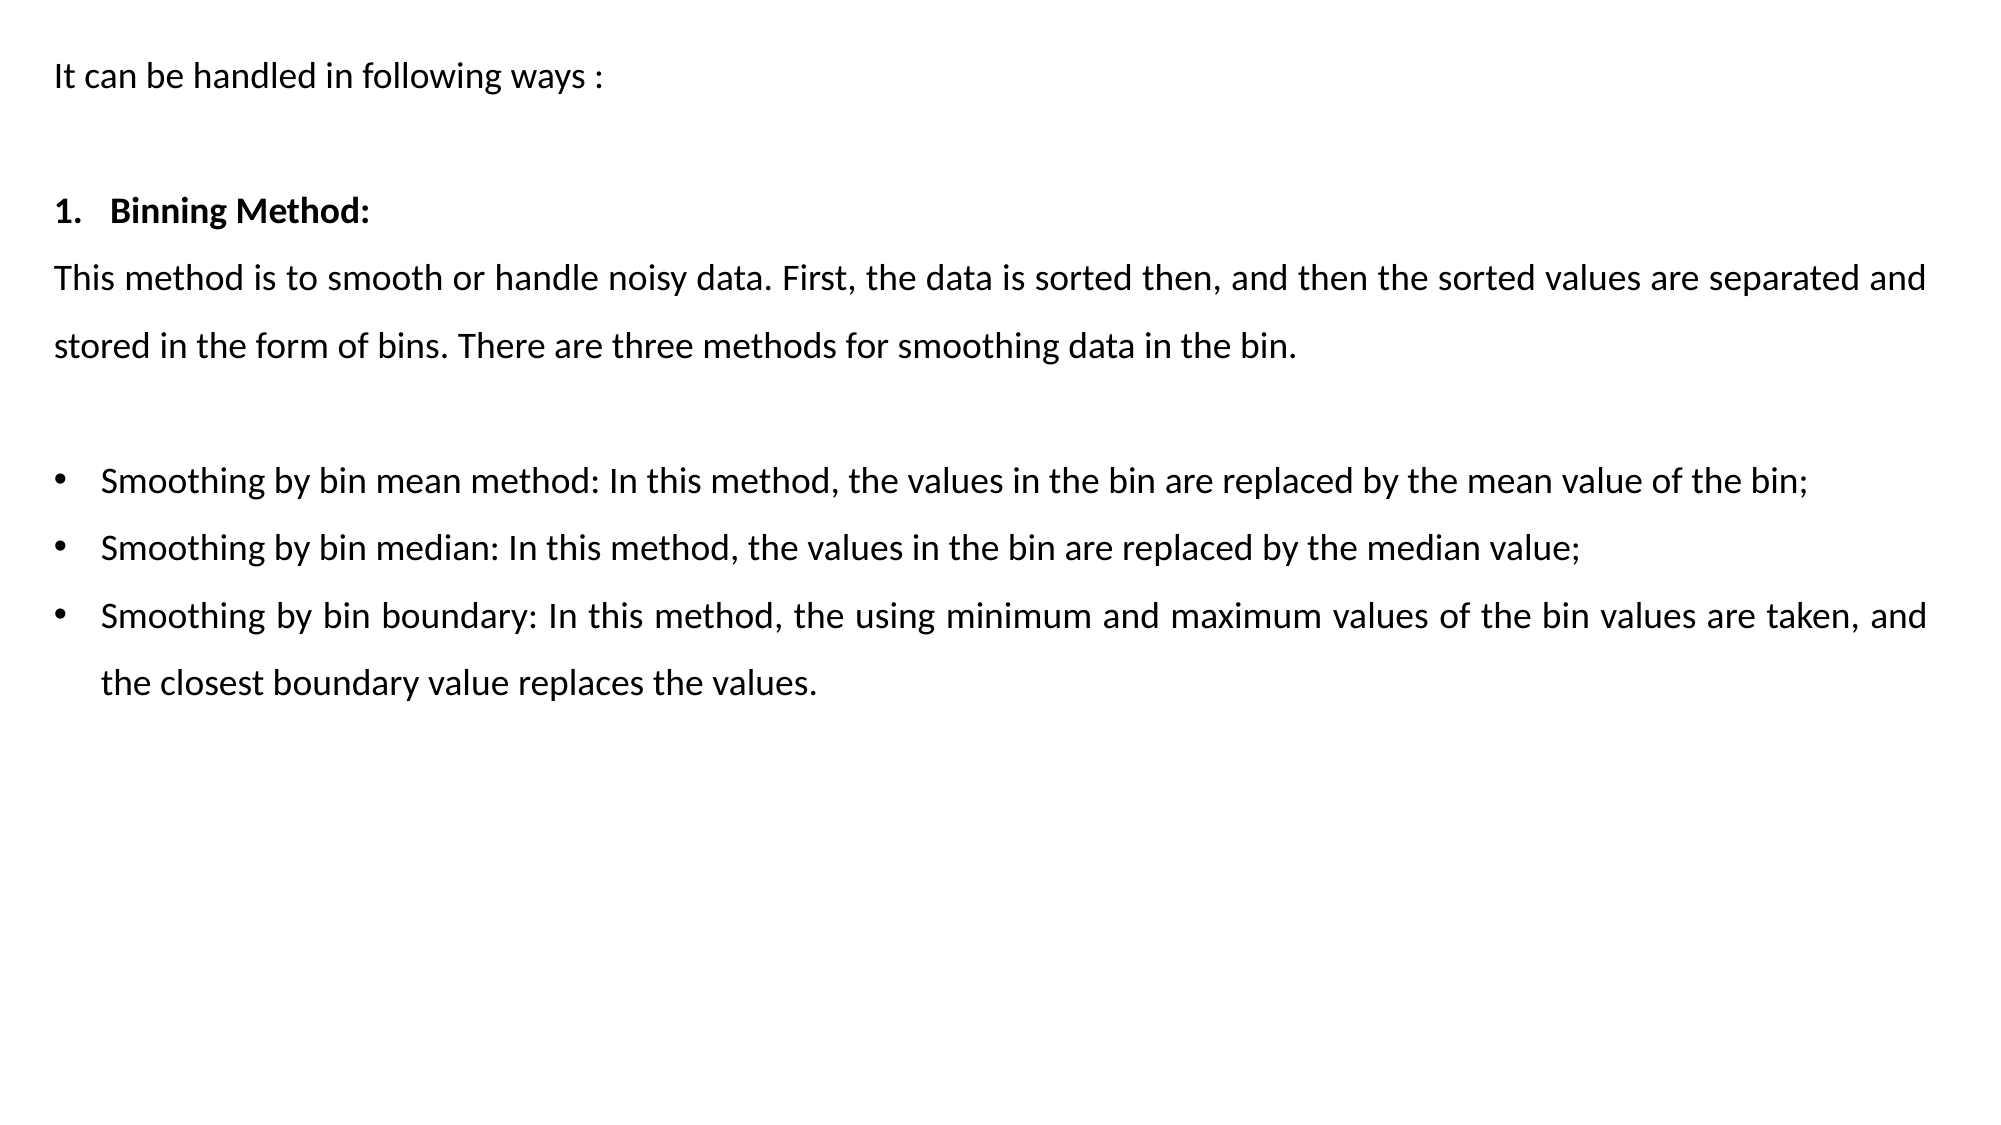

It can be handled in following ways :

Binning Method:
This method is to smooth or handle noisy data. First, the data is sorted then, and then the sorted values are separated and stored in the form of bins. There are three methods for smoothing data in the bin.

Smoothing by bin mean method: In this method, the values in the bin are replaced by the mean value of the bin;
Smoothing by bin median: In this method, the values in the bin are replaced by the median value;
Smoothing by bin boundary: In this method, the using minimum and maximum values of the bin values are taken, and the closest boundary value replaces the values.